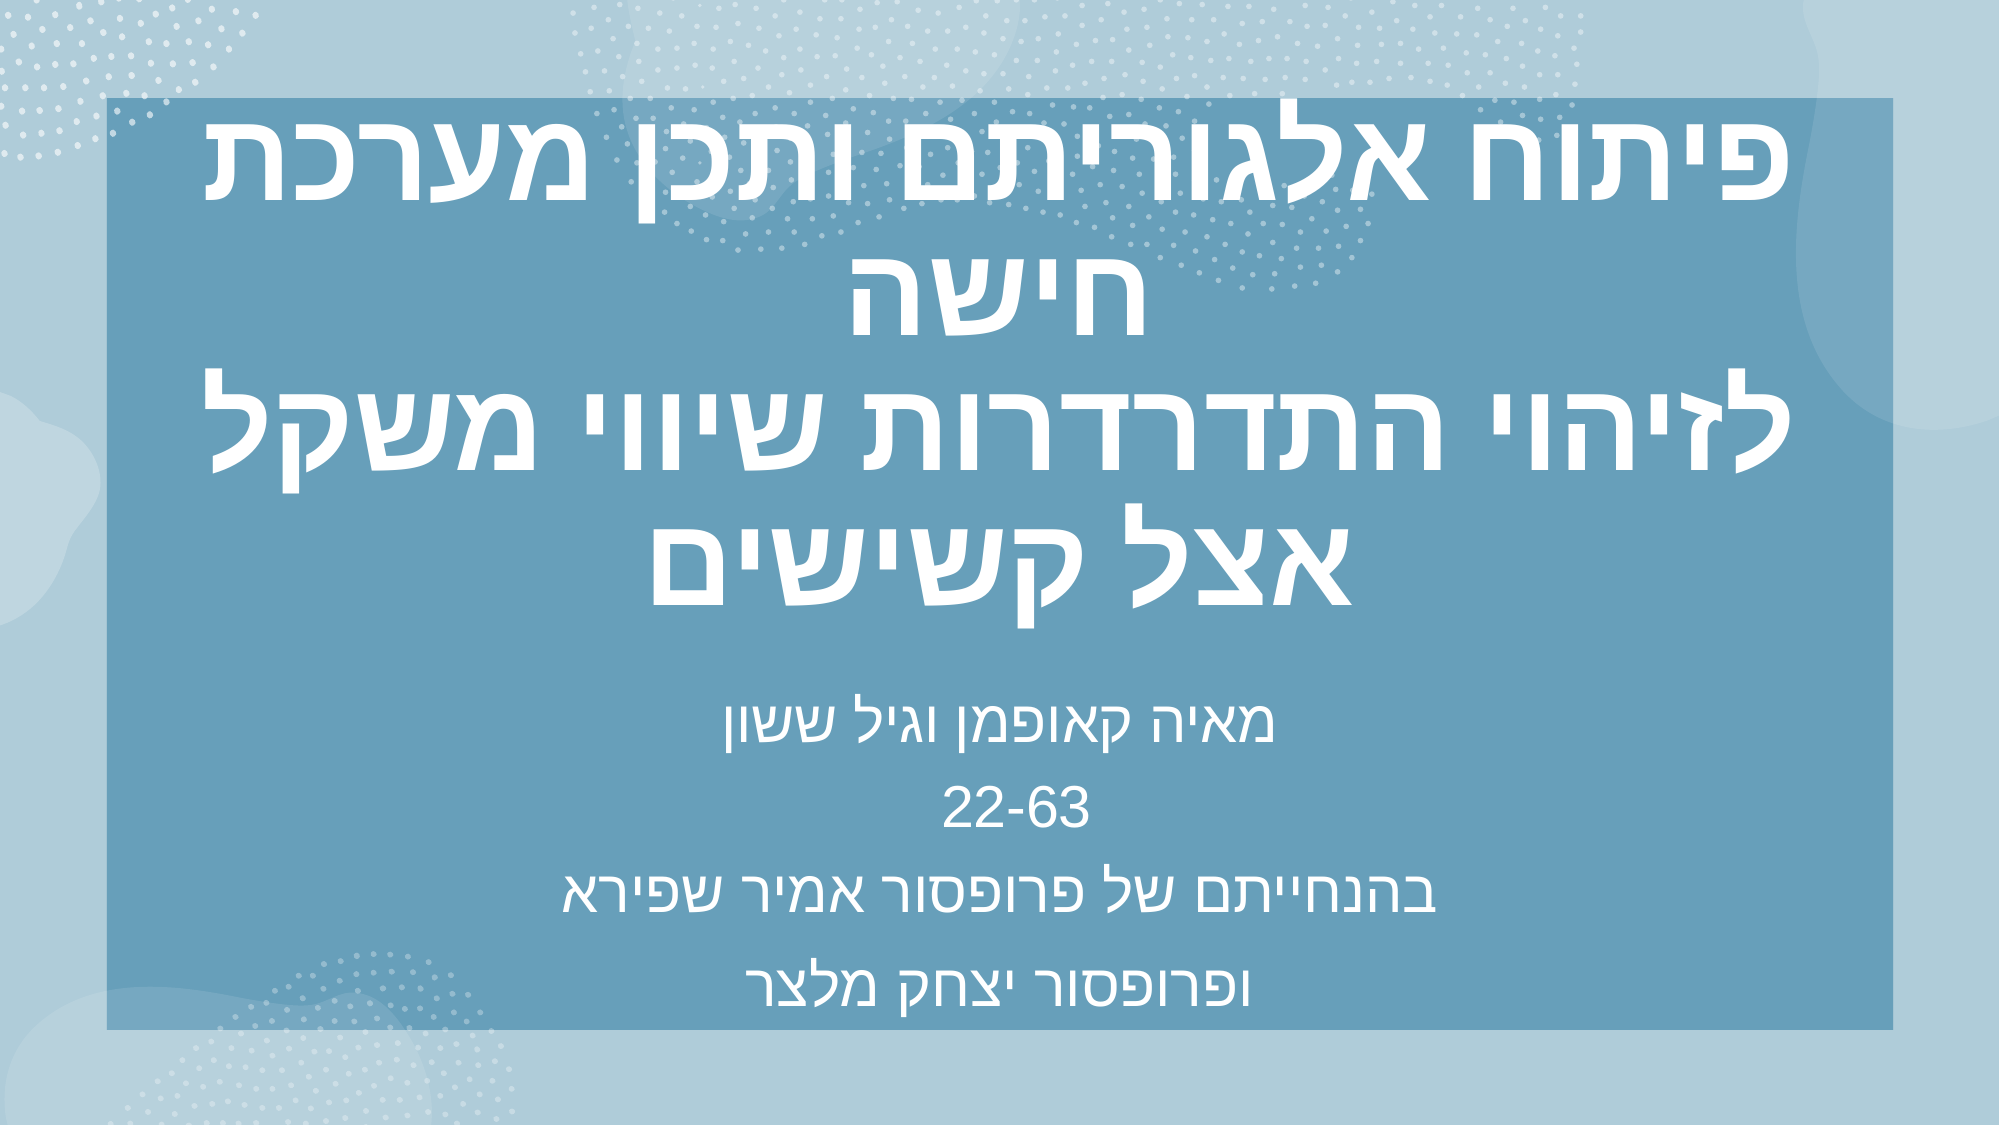

# פיתוח אלגוריתם ותכן מערכת חישה לזיהוי התדרדרות שיווי משקל אצל קשישים
מאיה קאופמן וגיל ששון
22-63  
בהנחייתם של פרופסור אמיר שפירא
ופרופסור יצחק מלצר